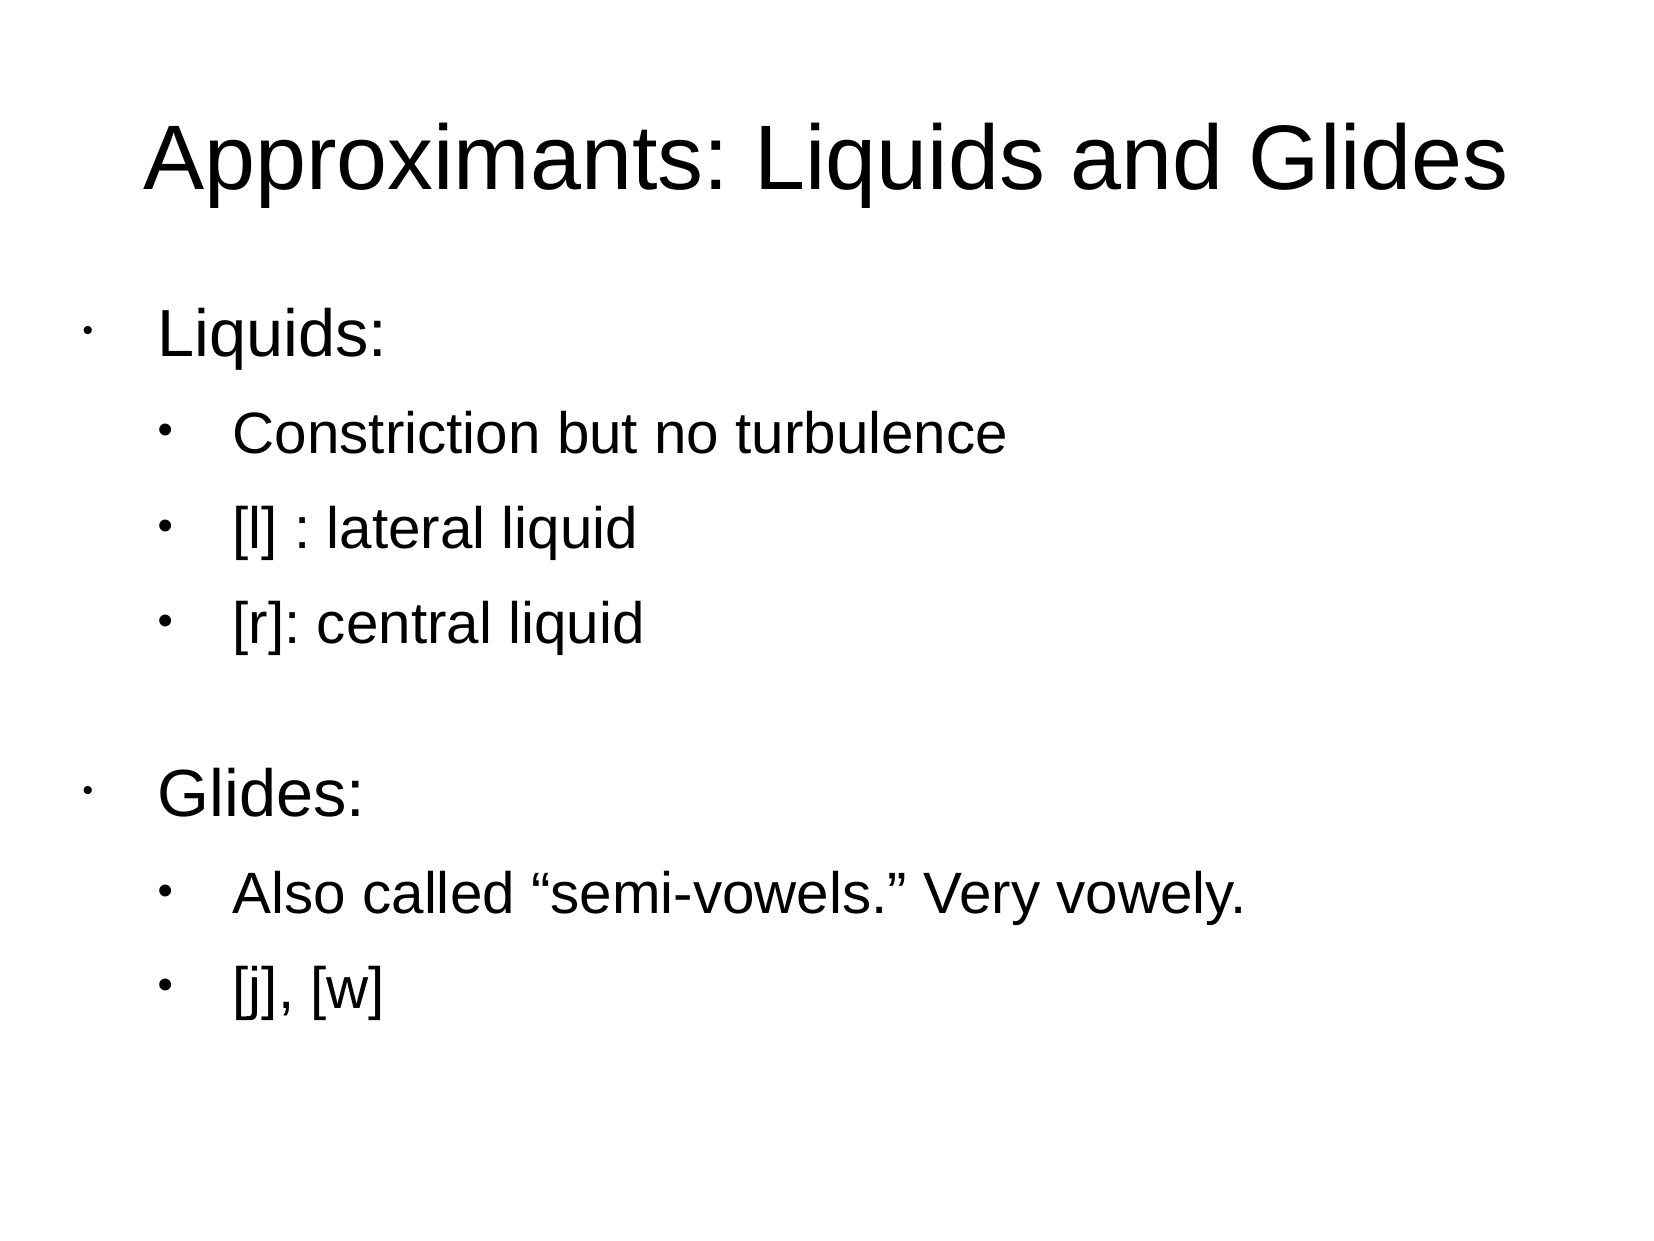

Approximants: Liquids and Glides
Liquids:
Constriction but no turbulence
[l] : lateral liquid
[r]: central liquid

Glides:
Also called “semi-vowels.” Very vowely.
[j], [w]